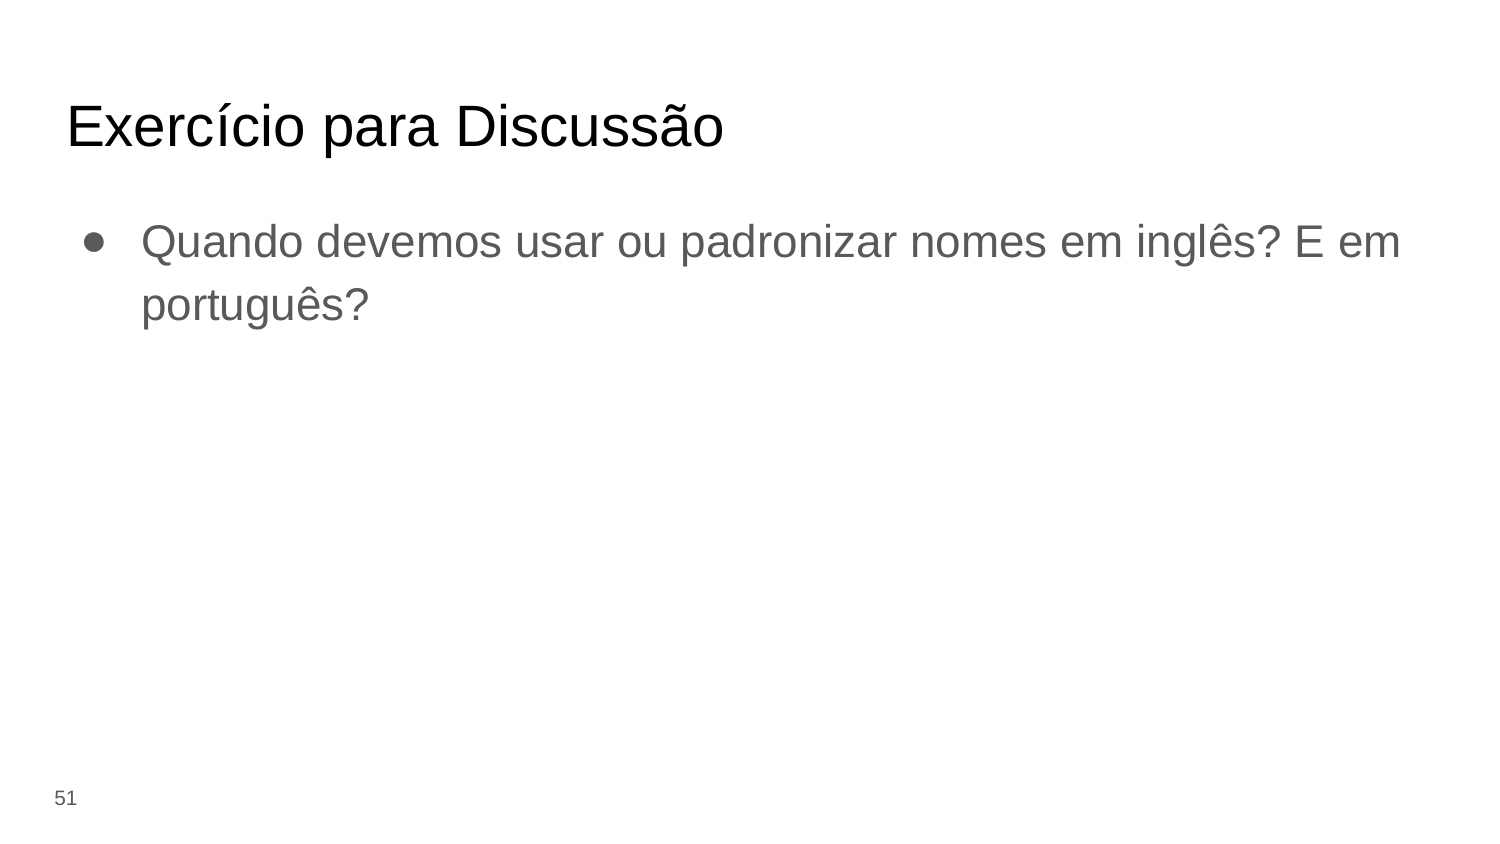

# Exercício para Discussão
Quando devemos usar ou padronizar nomes em inglês? E em português?
51